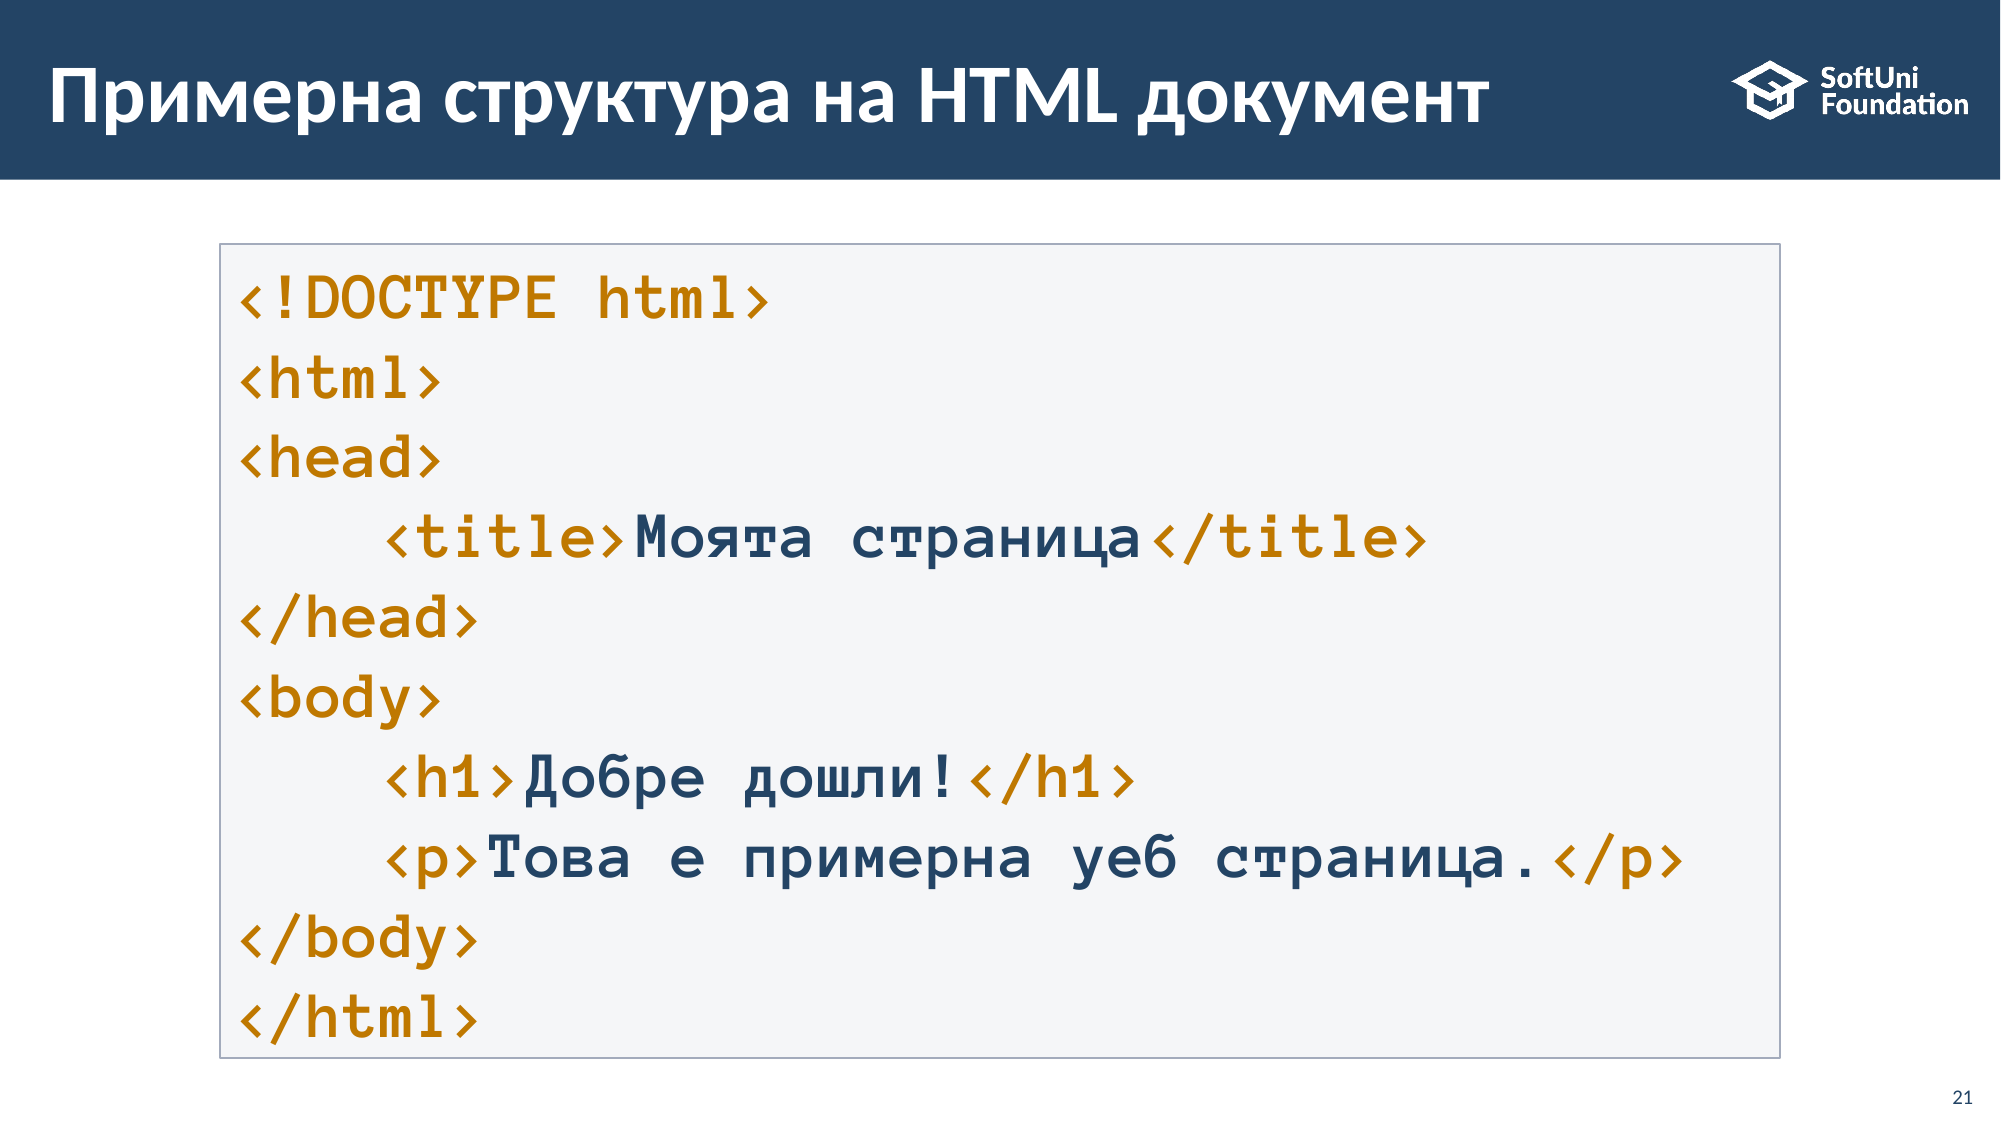

# Примерна структура на HTML документ
<!DOCTYPE html>
<html>
<head>
    <title>Моята страница</title>
</head>
<body>
    <h1>Добре дошли!</h1>
    <p>Това е примерна уеб страница.</p>
</body>
</html>
21